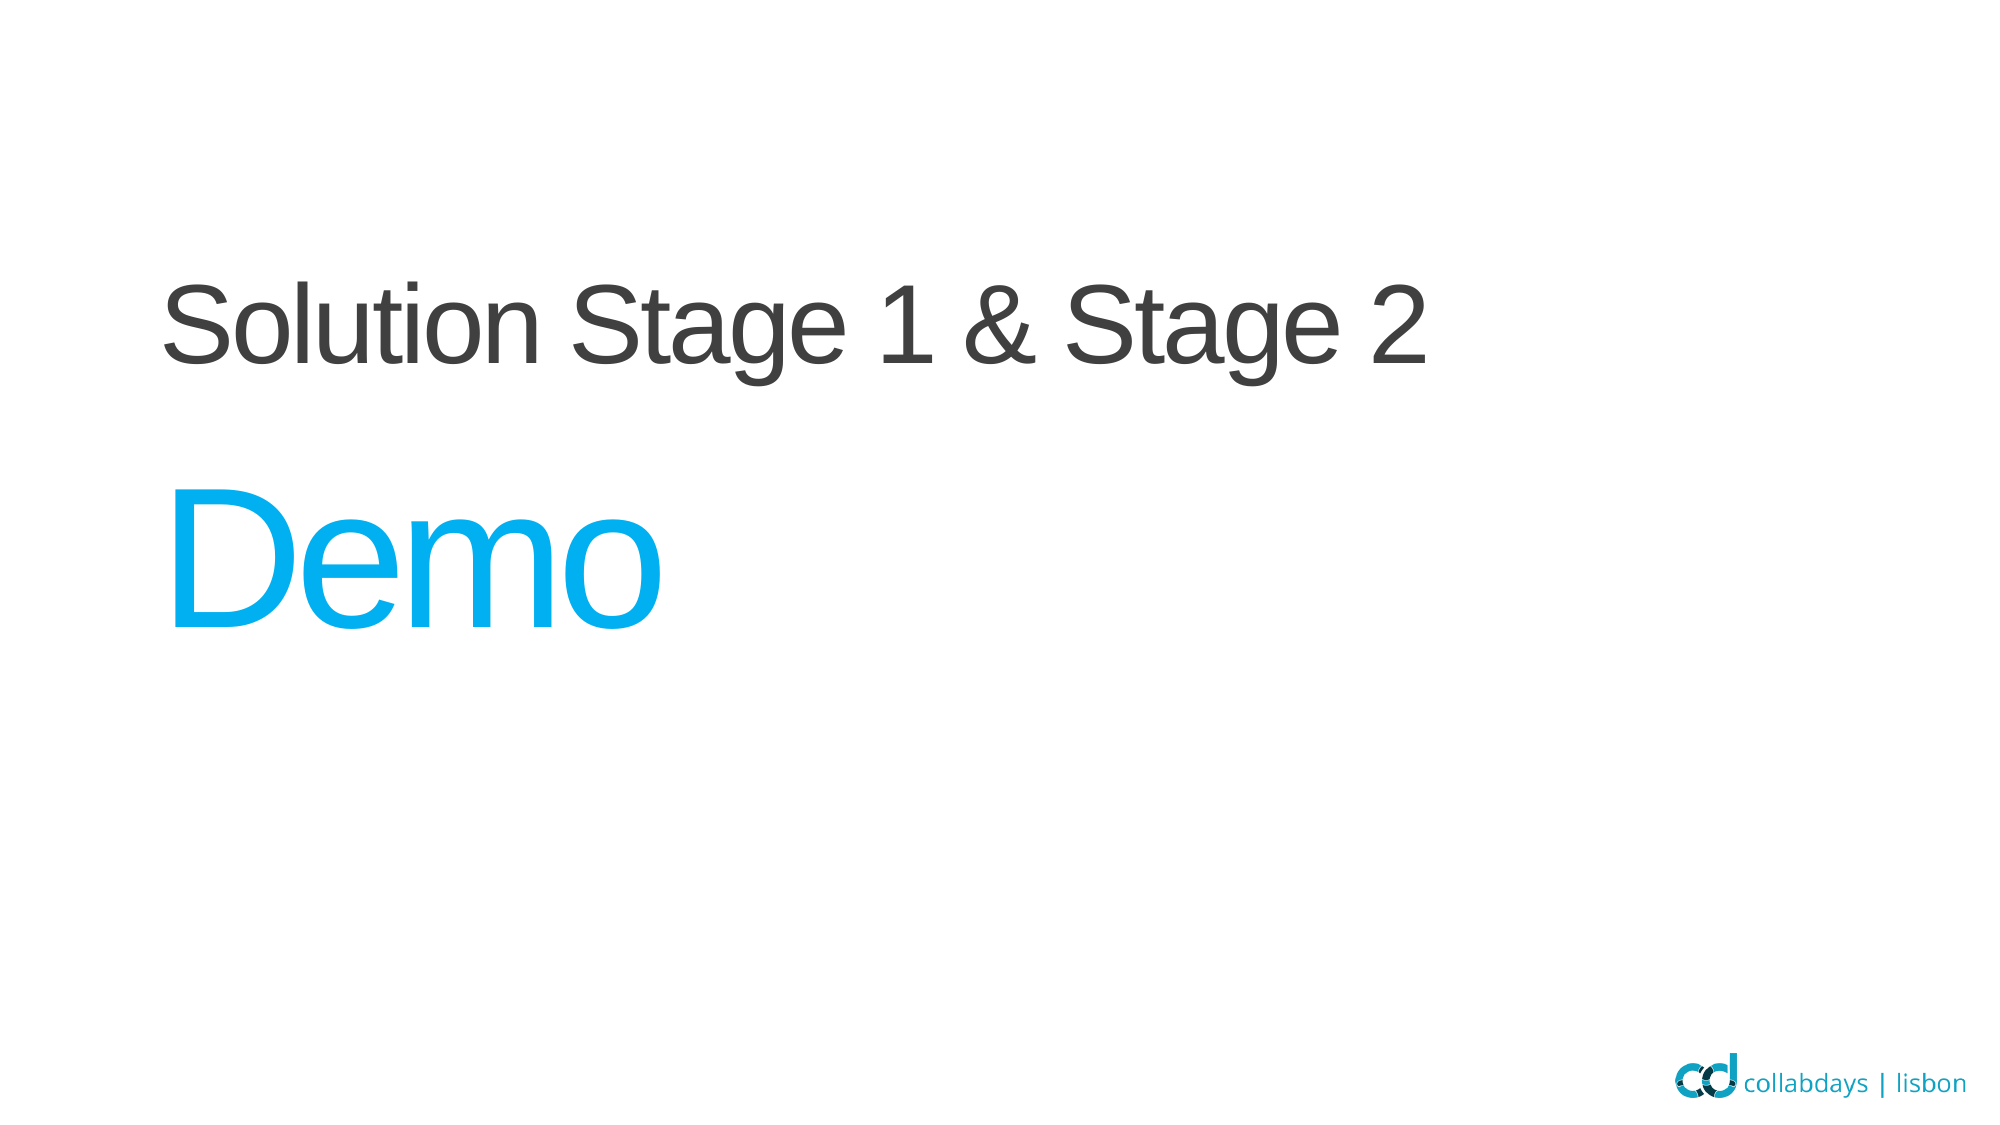

Solution Stage 1 & Stage 2
Demo